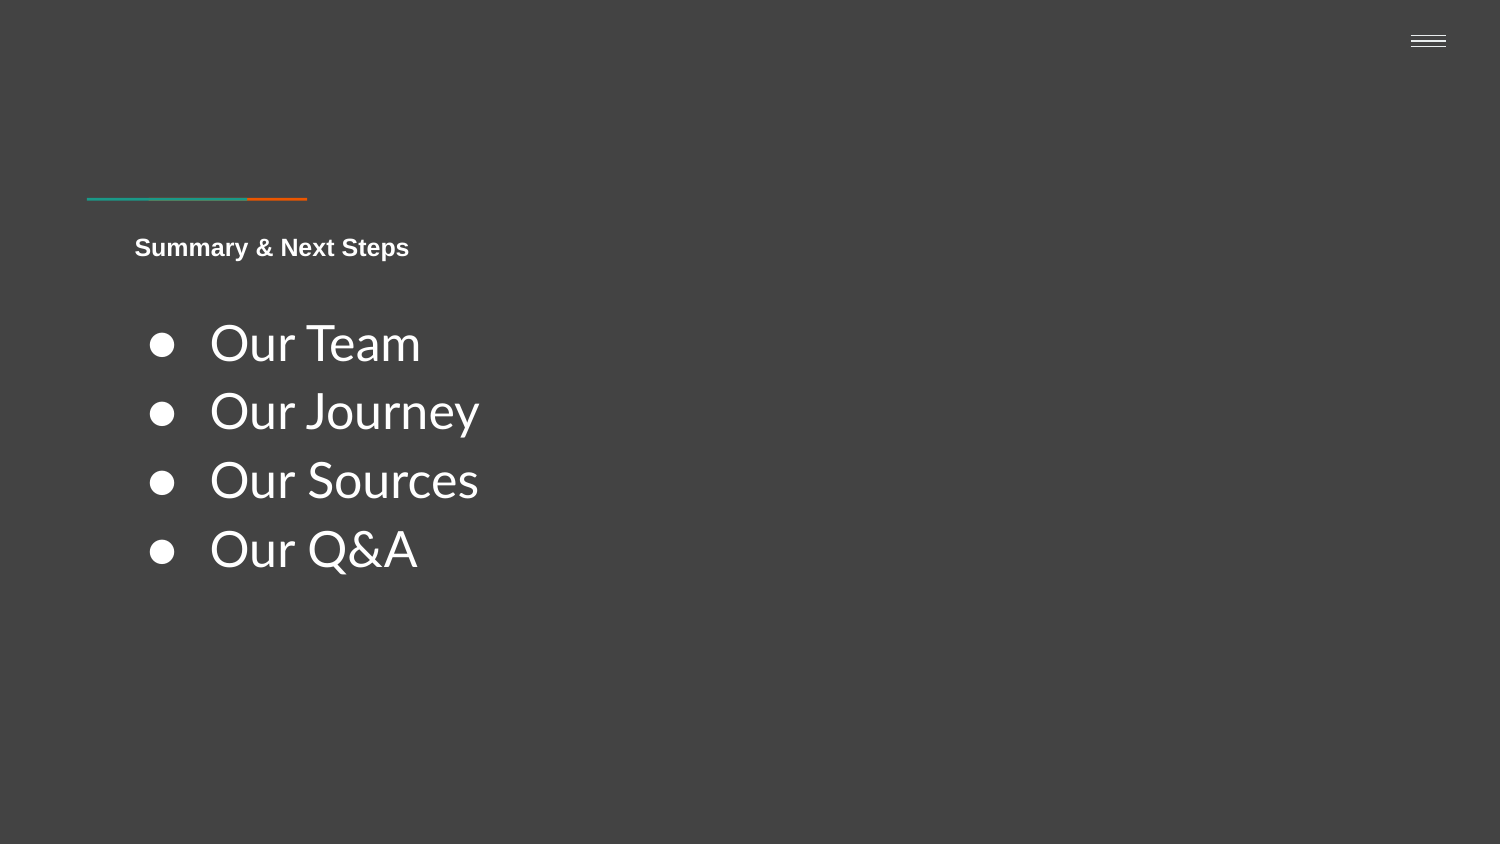

# Summary & Next Steps
Our Team
Our Journey
Our Sources
Our Q&A